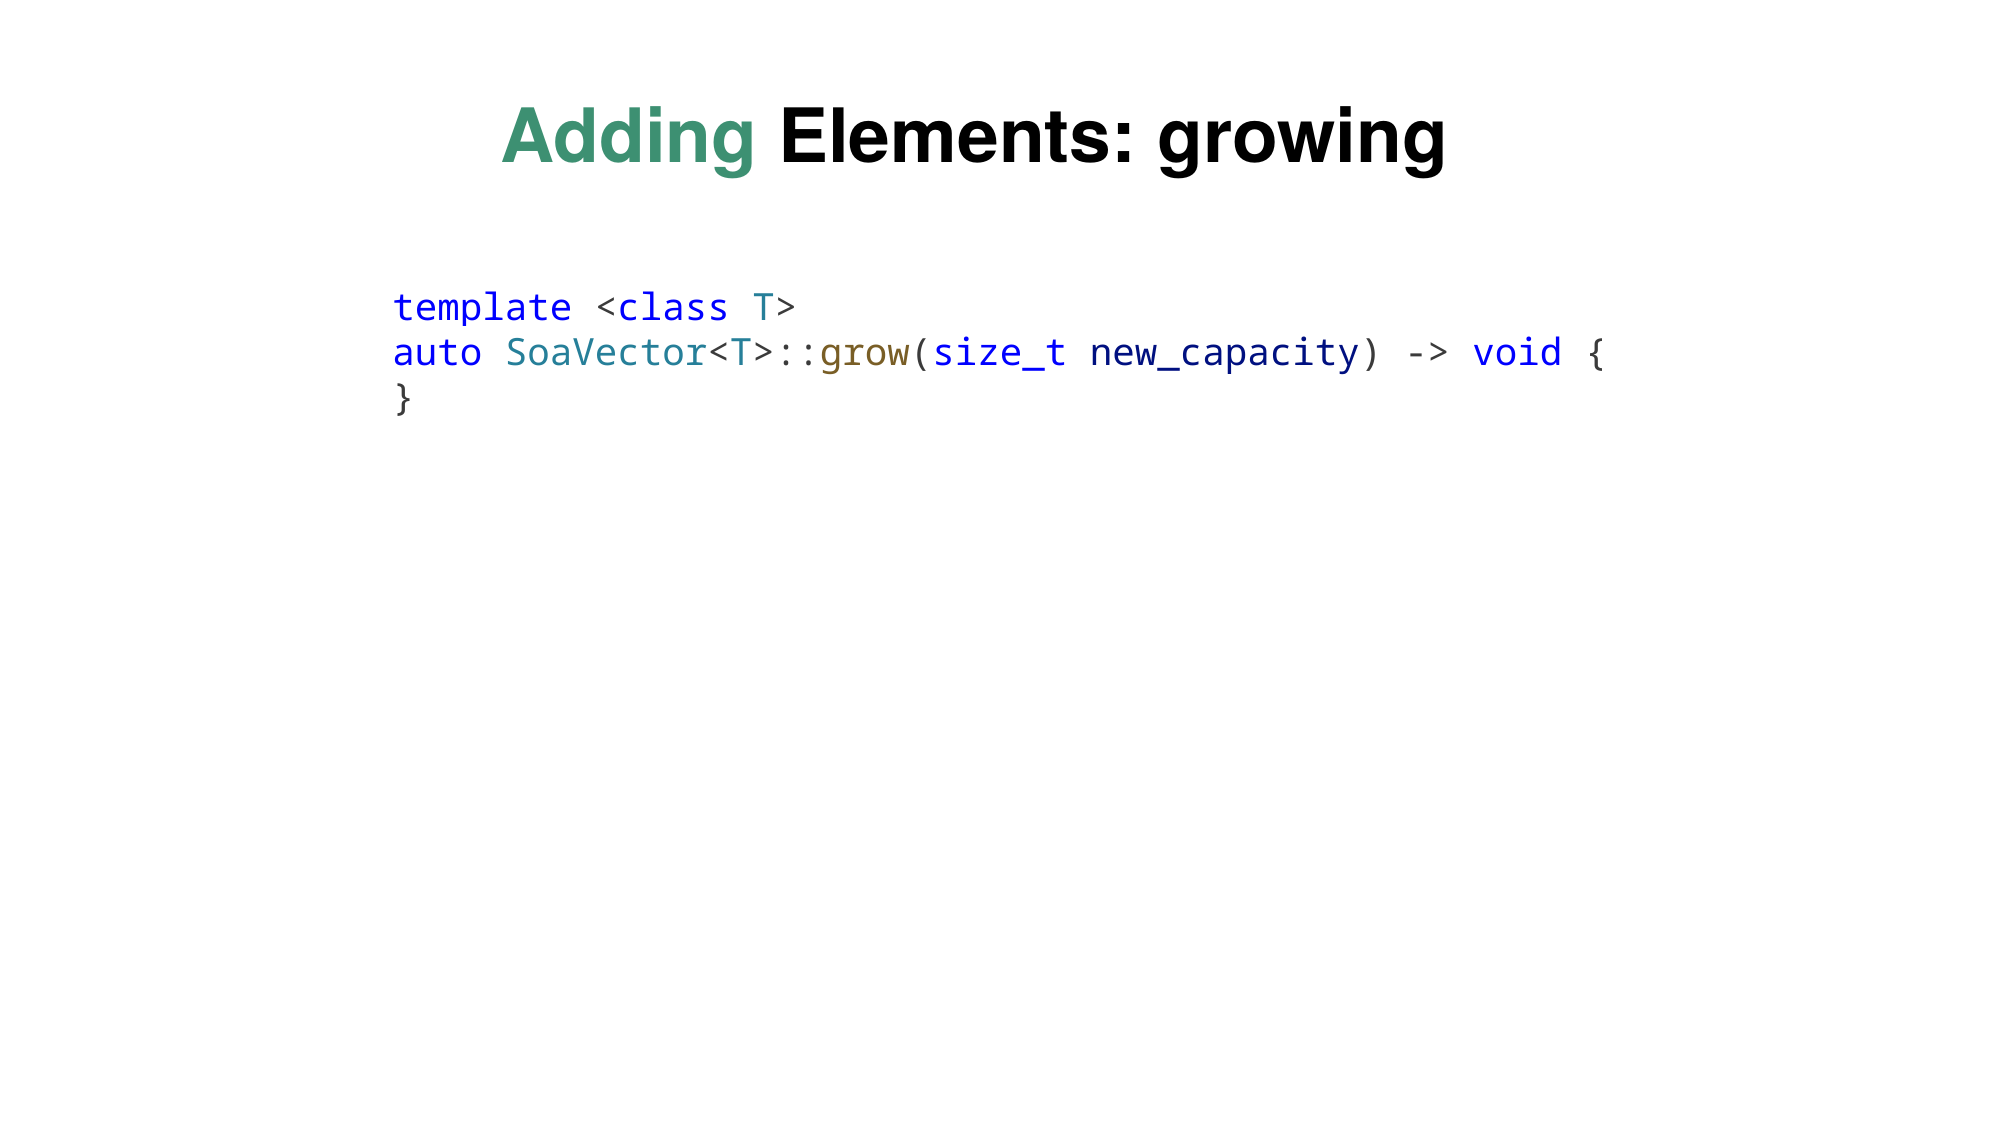

# Adding Elements: growing

template <class T>
auto SoaVector<T>::grow(size_t new_capacity) -> void {
}